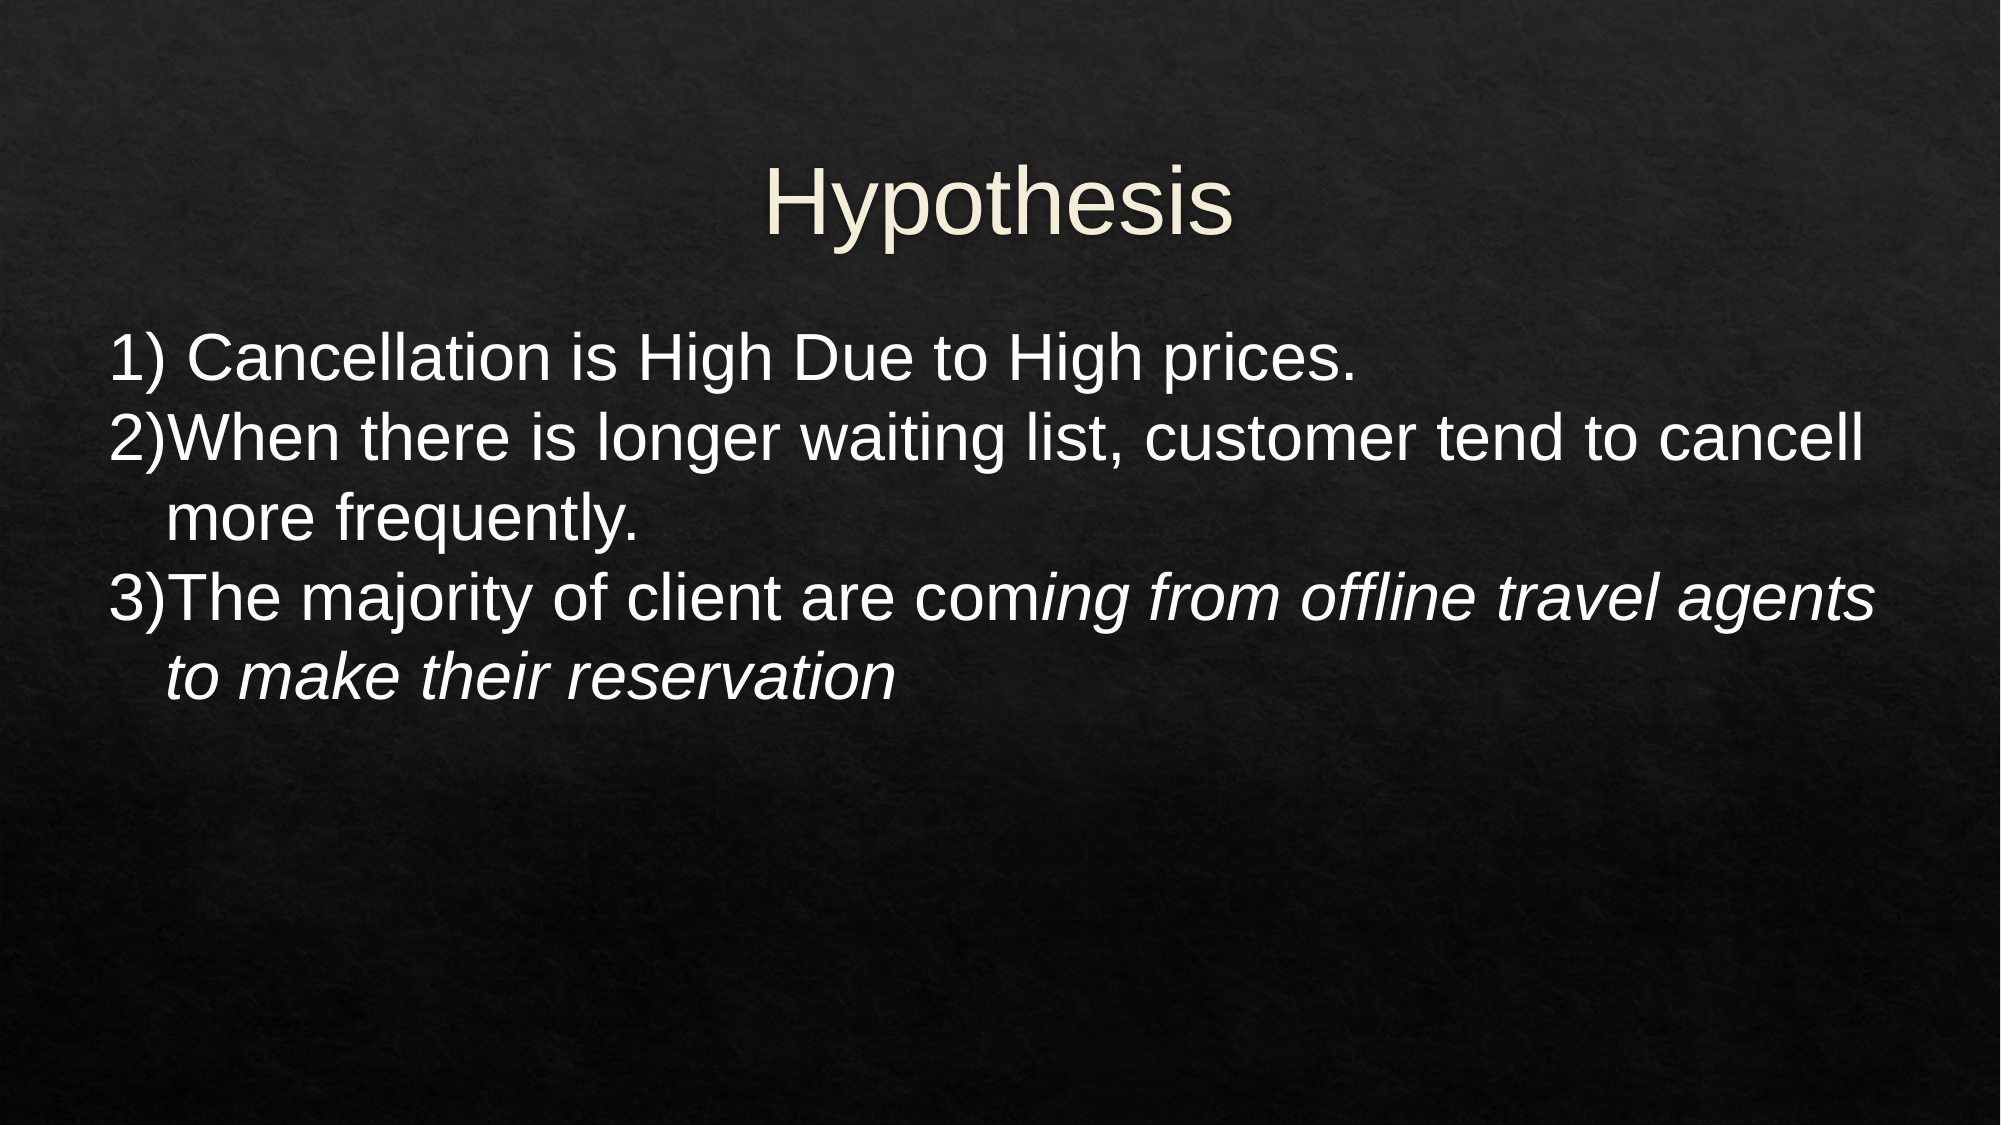

# Hypothesis
 Cancellation is High Due to High prices.
When there is longer waiting list, customer tend to cancell more frequently.
The majority of client are coming from offline travel agents to make their reservation